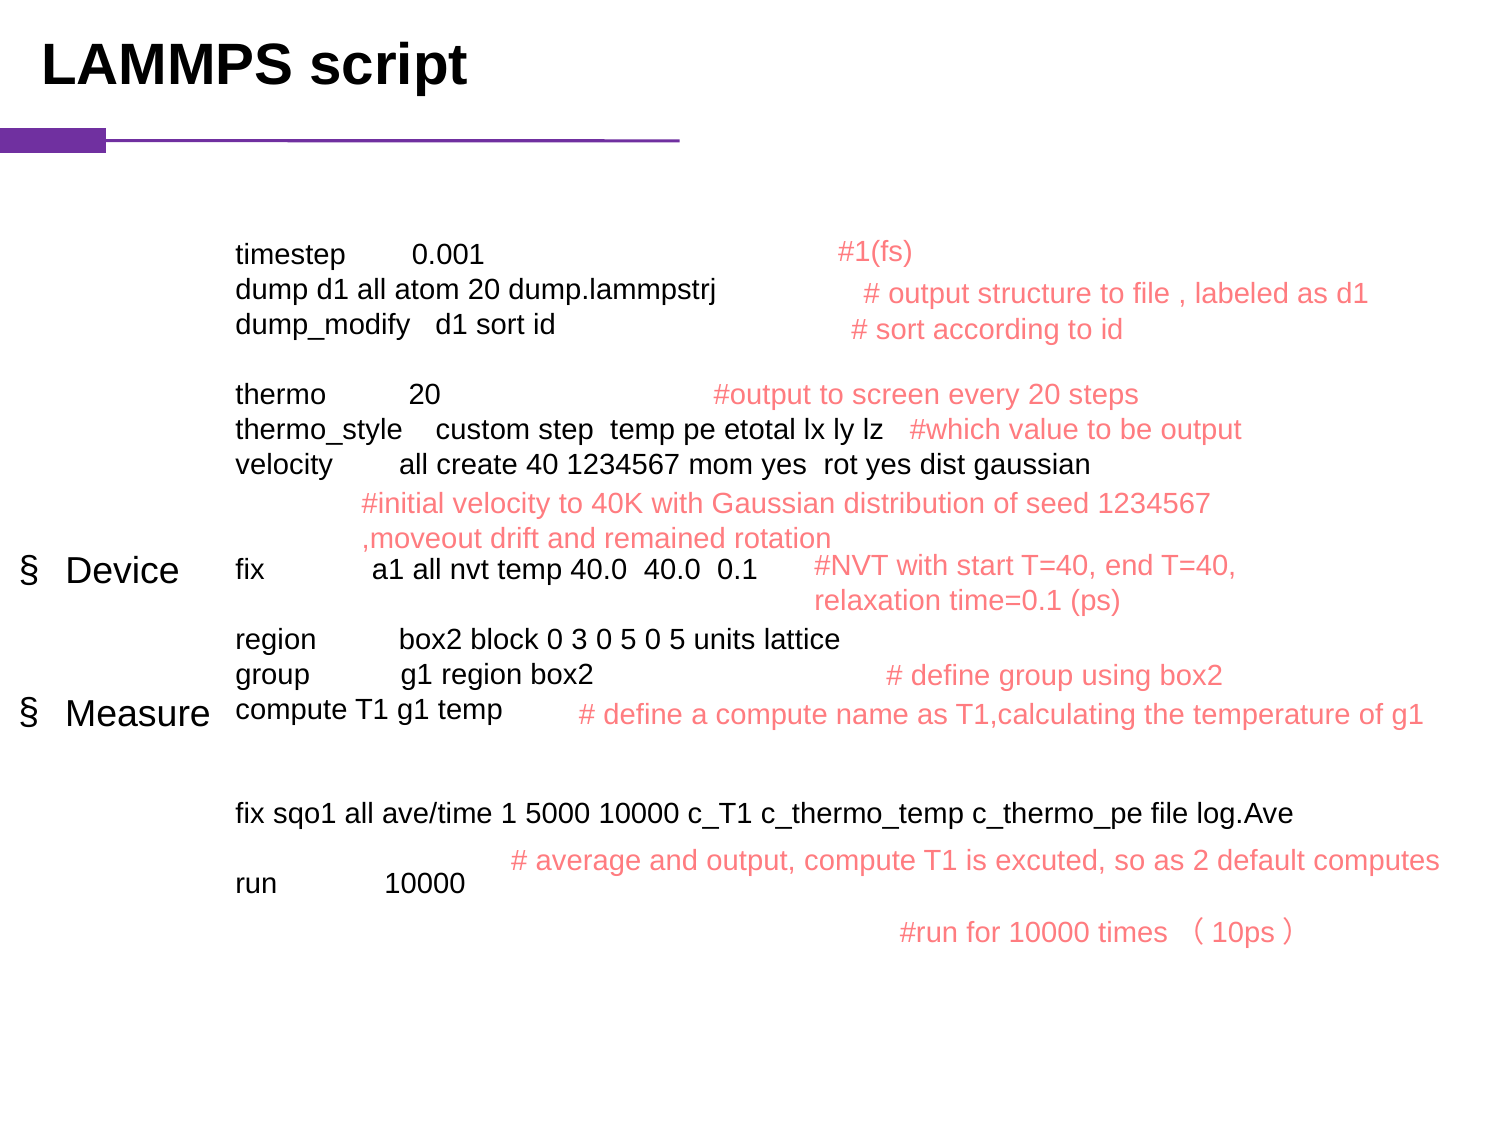

LAMMPS script

#1(fs)
timestep        0.001
dump d1 all atom 20 dump.lammpstrj
dump_modify   d1 sort id

thermo          20                                 #output to screen every 20 steps
thermo_style    custom step  temp pe etotal lx ly lz   #which value to be output
velocity        all create 40 1234567 mom yes  rot yes dist gaussian

fix             a1 all nvt temp 40.0  40.0  0.1

region          box2 block 0 3 0 5 0 5 units lattice
group           g1 region box2
compute T1 g1 temp

fix sqo1 all ave/time 1 5000 10000 c_T1 c_thermo_temp c_thermo_pe file log.Ave

run             10000
# output structure to file , labeled as d1
# sort according to id
#initial velocity to 40K with Gaussian distribution of seed 1234567
,moveout drift and remained rotation
Device
#NVT with start T=40, end T=40, relaxation time=0.1 (ps)
# define group using box2
Measure
# define a compute name as T1,calculating the temperature of g1
# average and output, compute T1 is excuted, so as 2 default computes
#run for 10000 times（10ps）